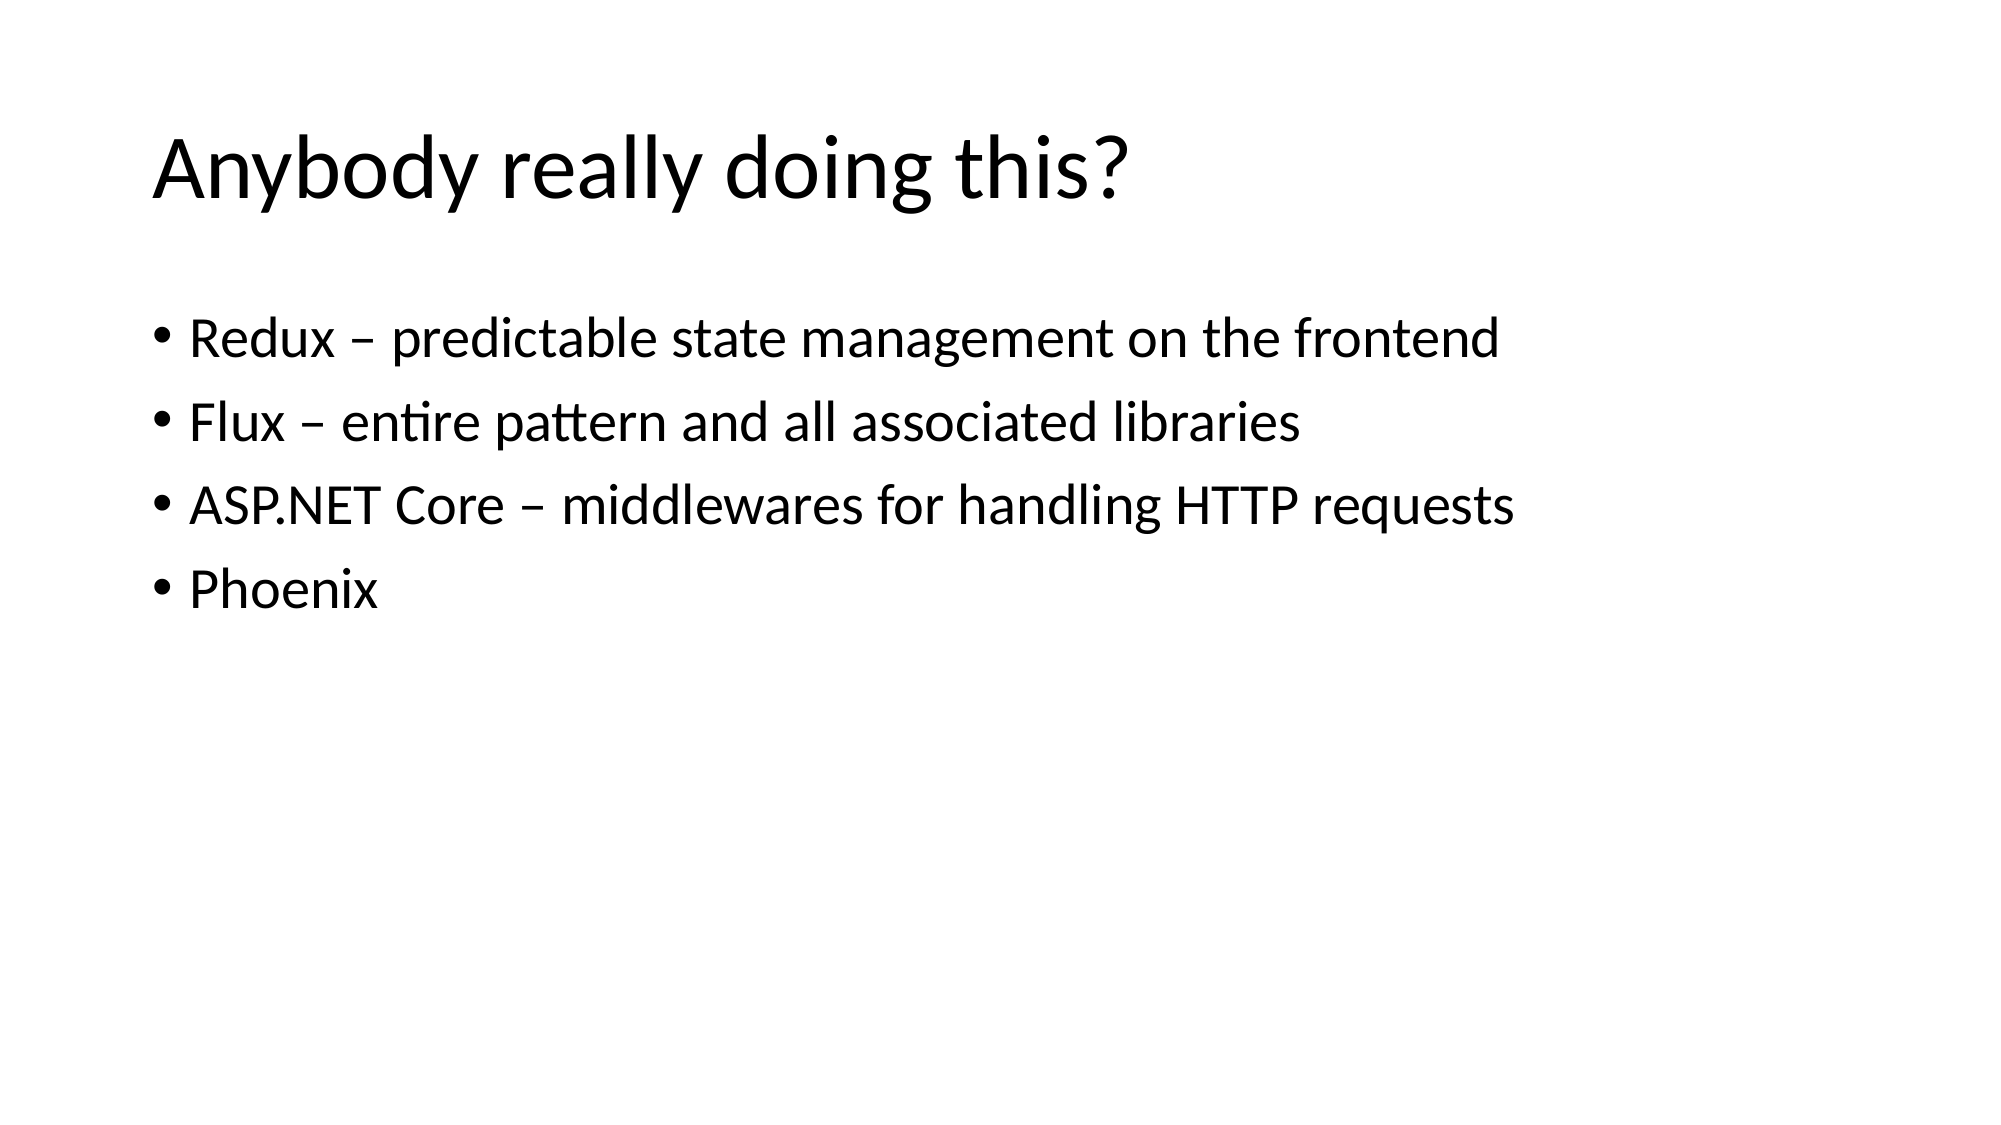

# Anybody really doing this?
Redux – predictable state management on the frontend
Flux – entire pattern and all associated libraries
ASP.NET Core – middlewares for handling HTTP requests
Phoenix